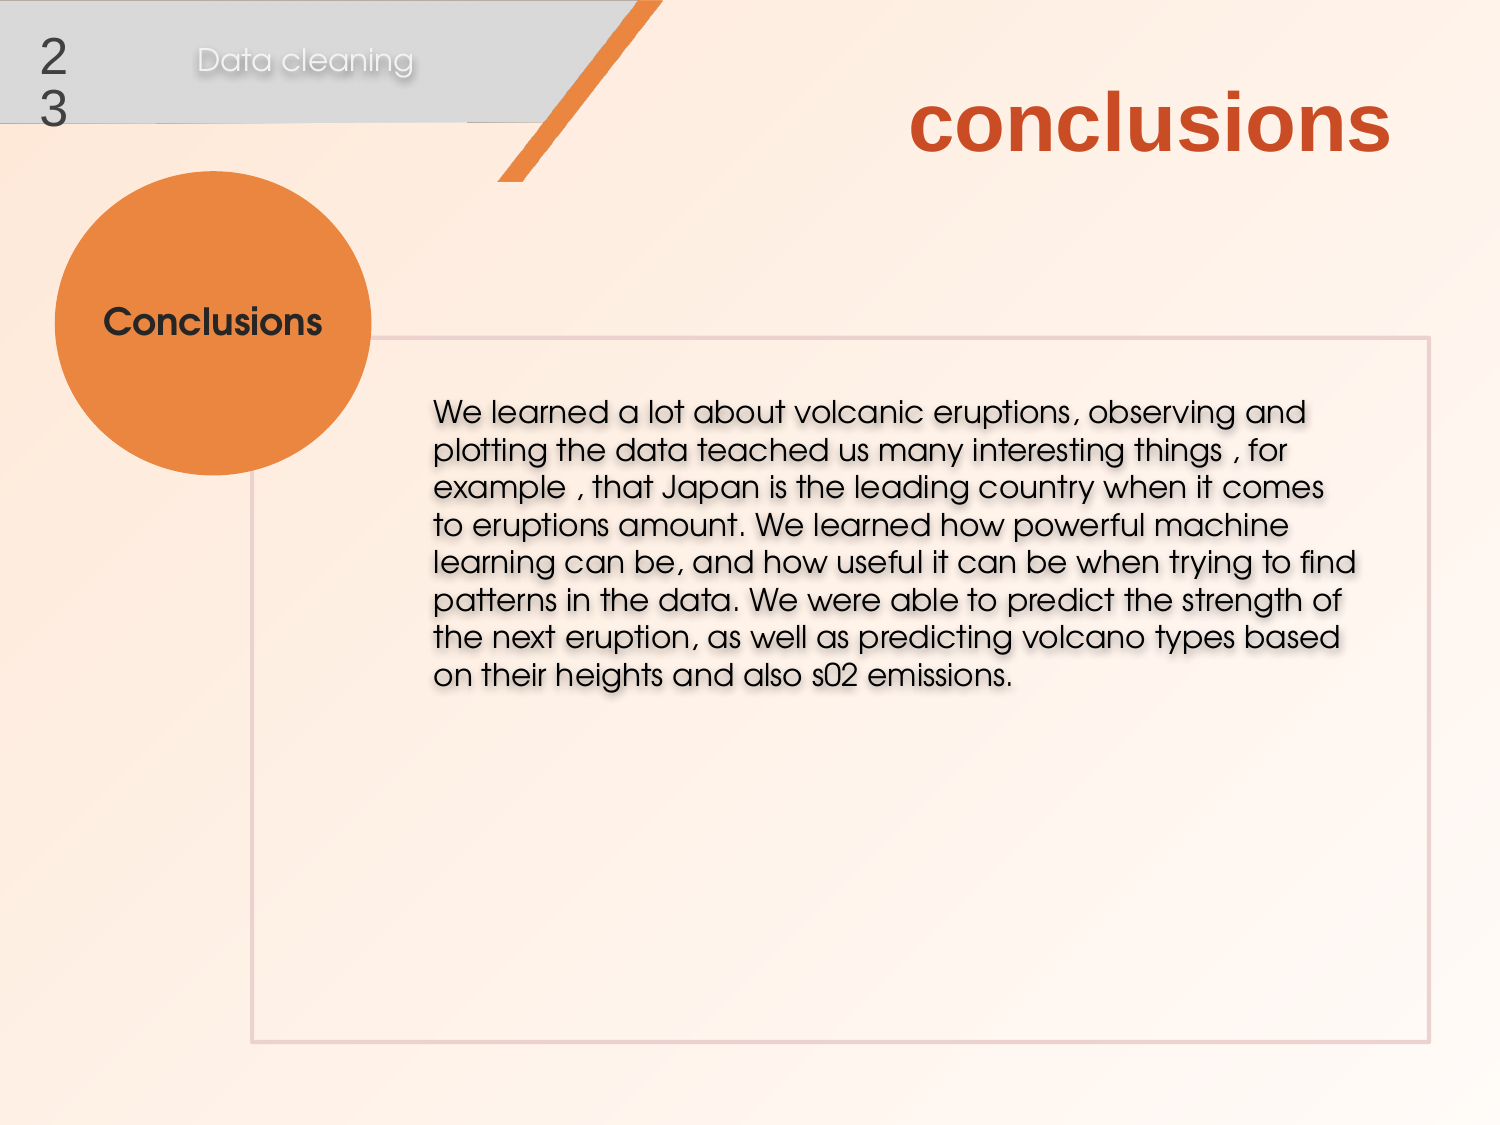

Data cleaning
23
# conclusions

Conclusions
We learned a lot about volcanic eruptions, observing and plotting the data teached us many interesting things , for example , that Japan is the leading country when it comes to eruptions amount. We learned how powerful machine learning can be, and how useful it can be when trying to find patterns in the data. We were able to predict the strength of the next eruption, as well as predicting volcano types based on their heights and also s02 emissions.